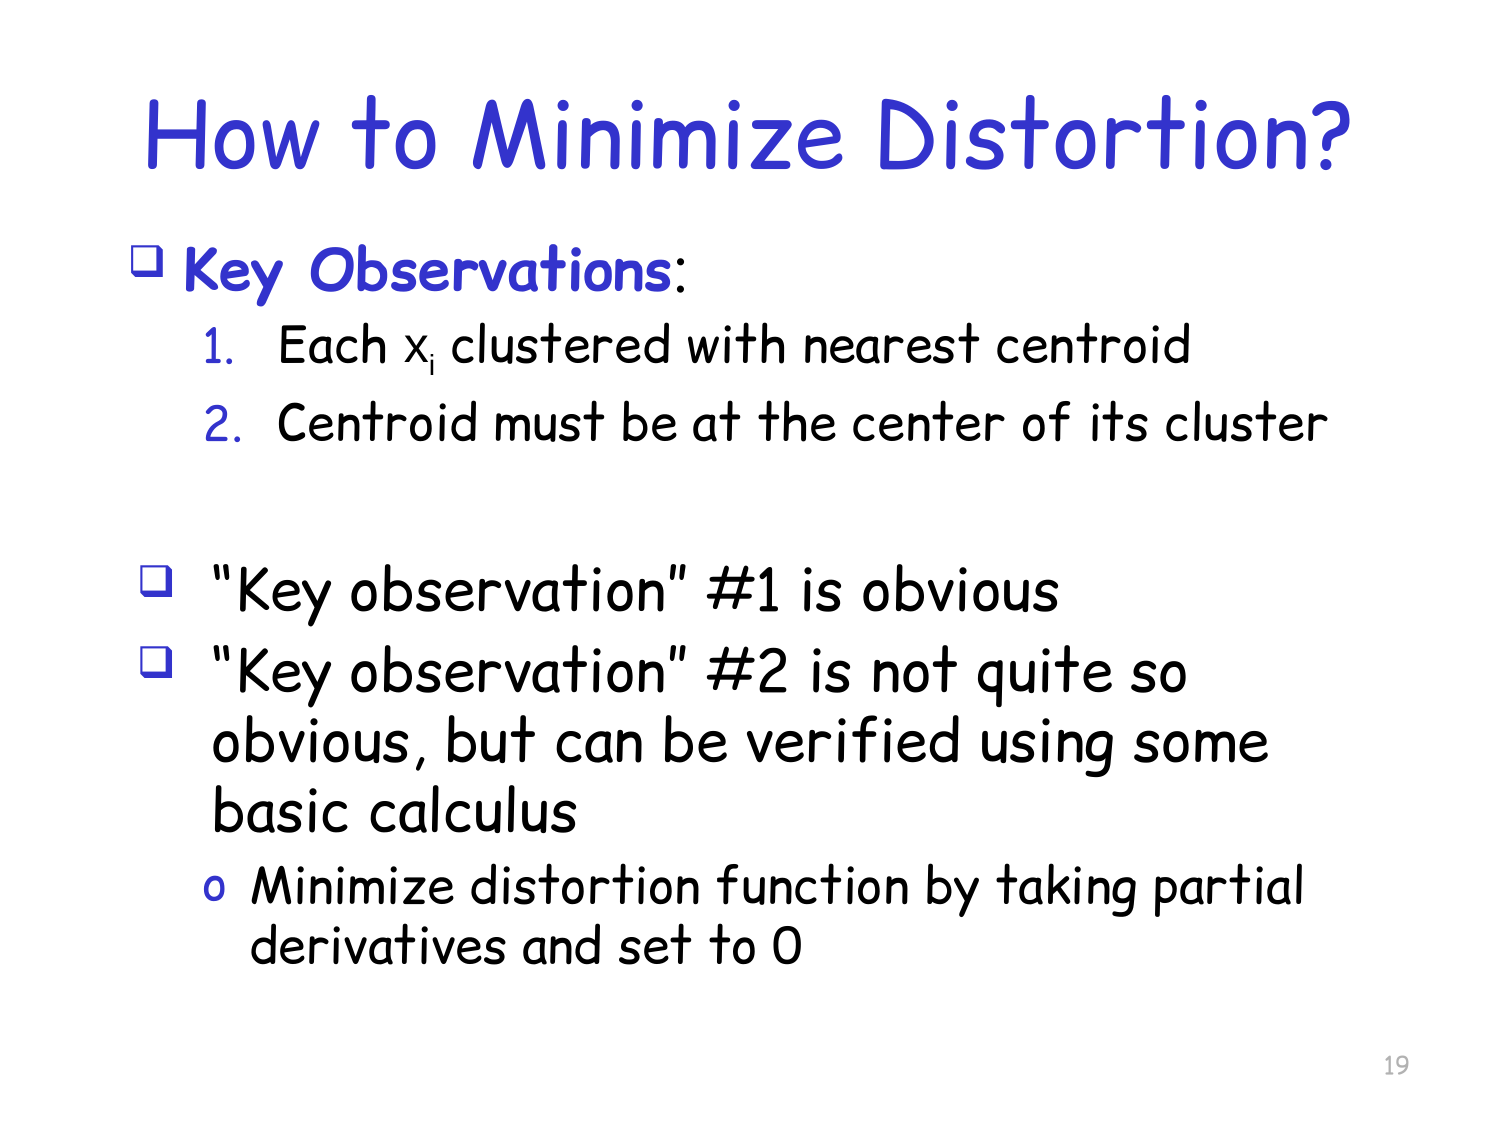

# How to Minimize Distortion?
Key Observations:
Each xi clustered with nearest centroid
Centroid must be at the center of its cluster

“Key observation” #1 is obvious
“Key observation” #2 is not quite so obvious, but can be verified using some basic calculus
Minimize distortion function by taking partial derivatives and set to 0

19